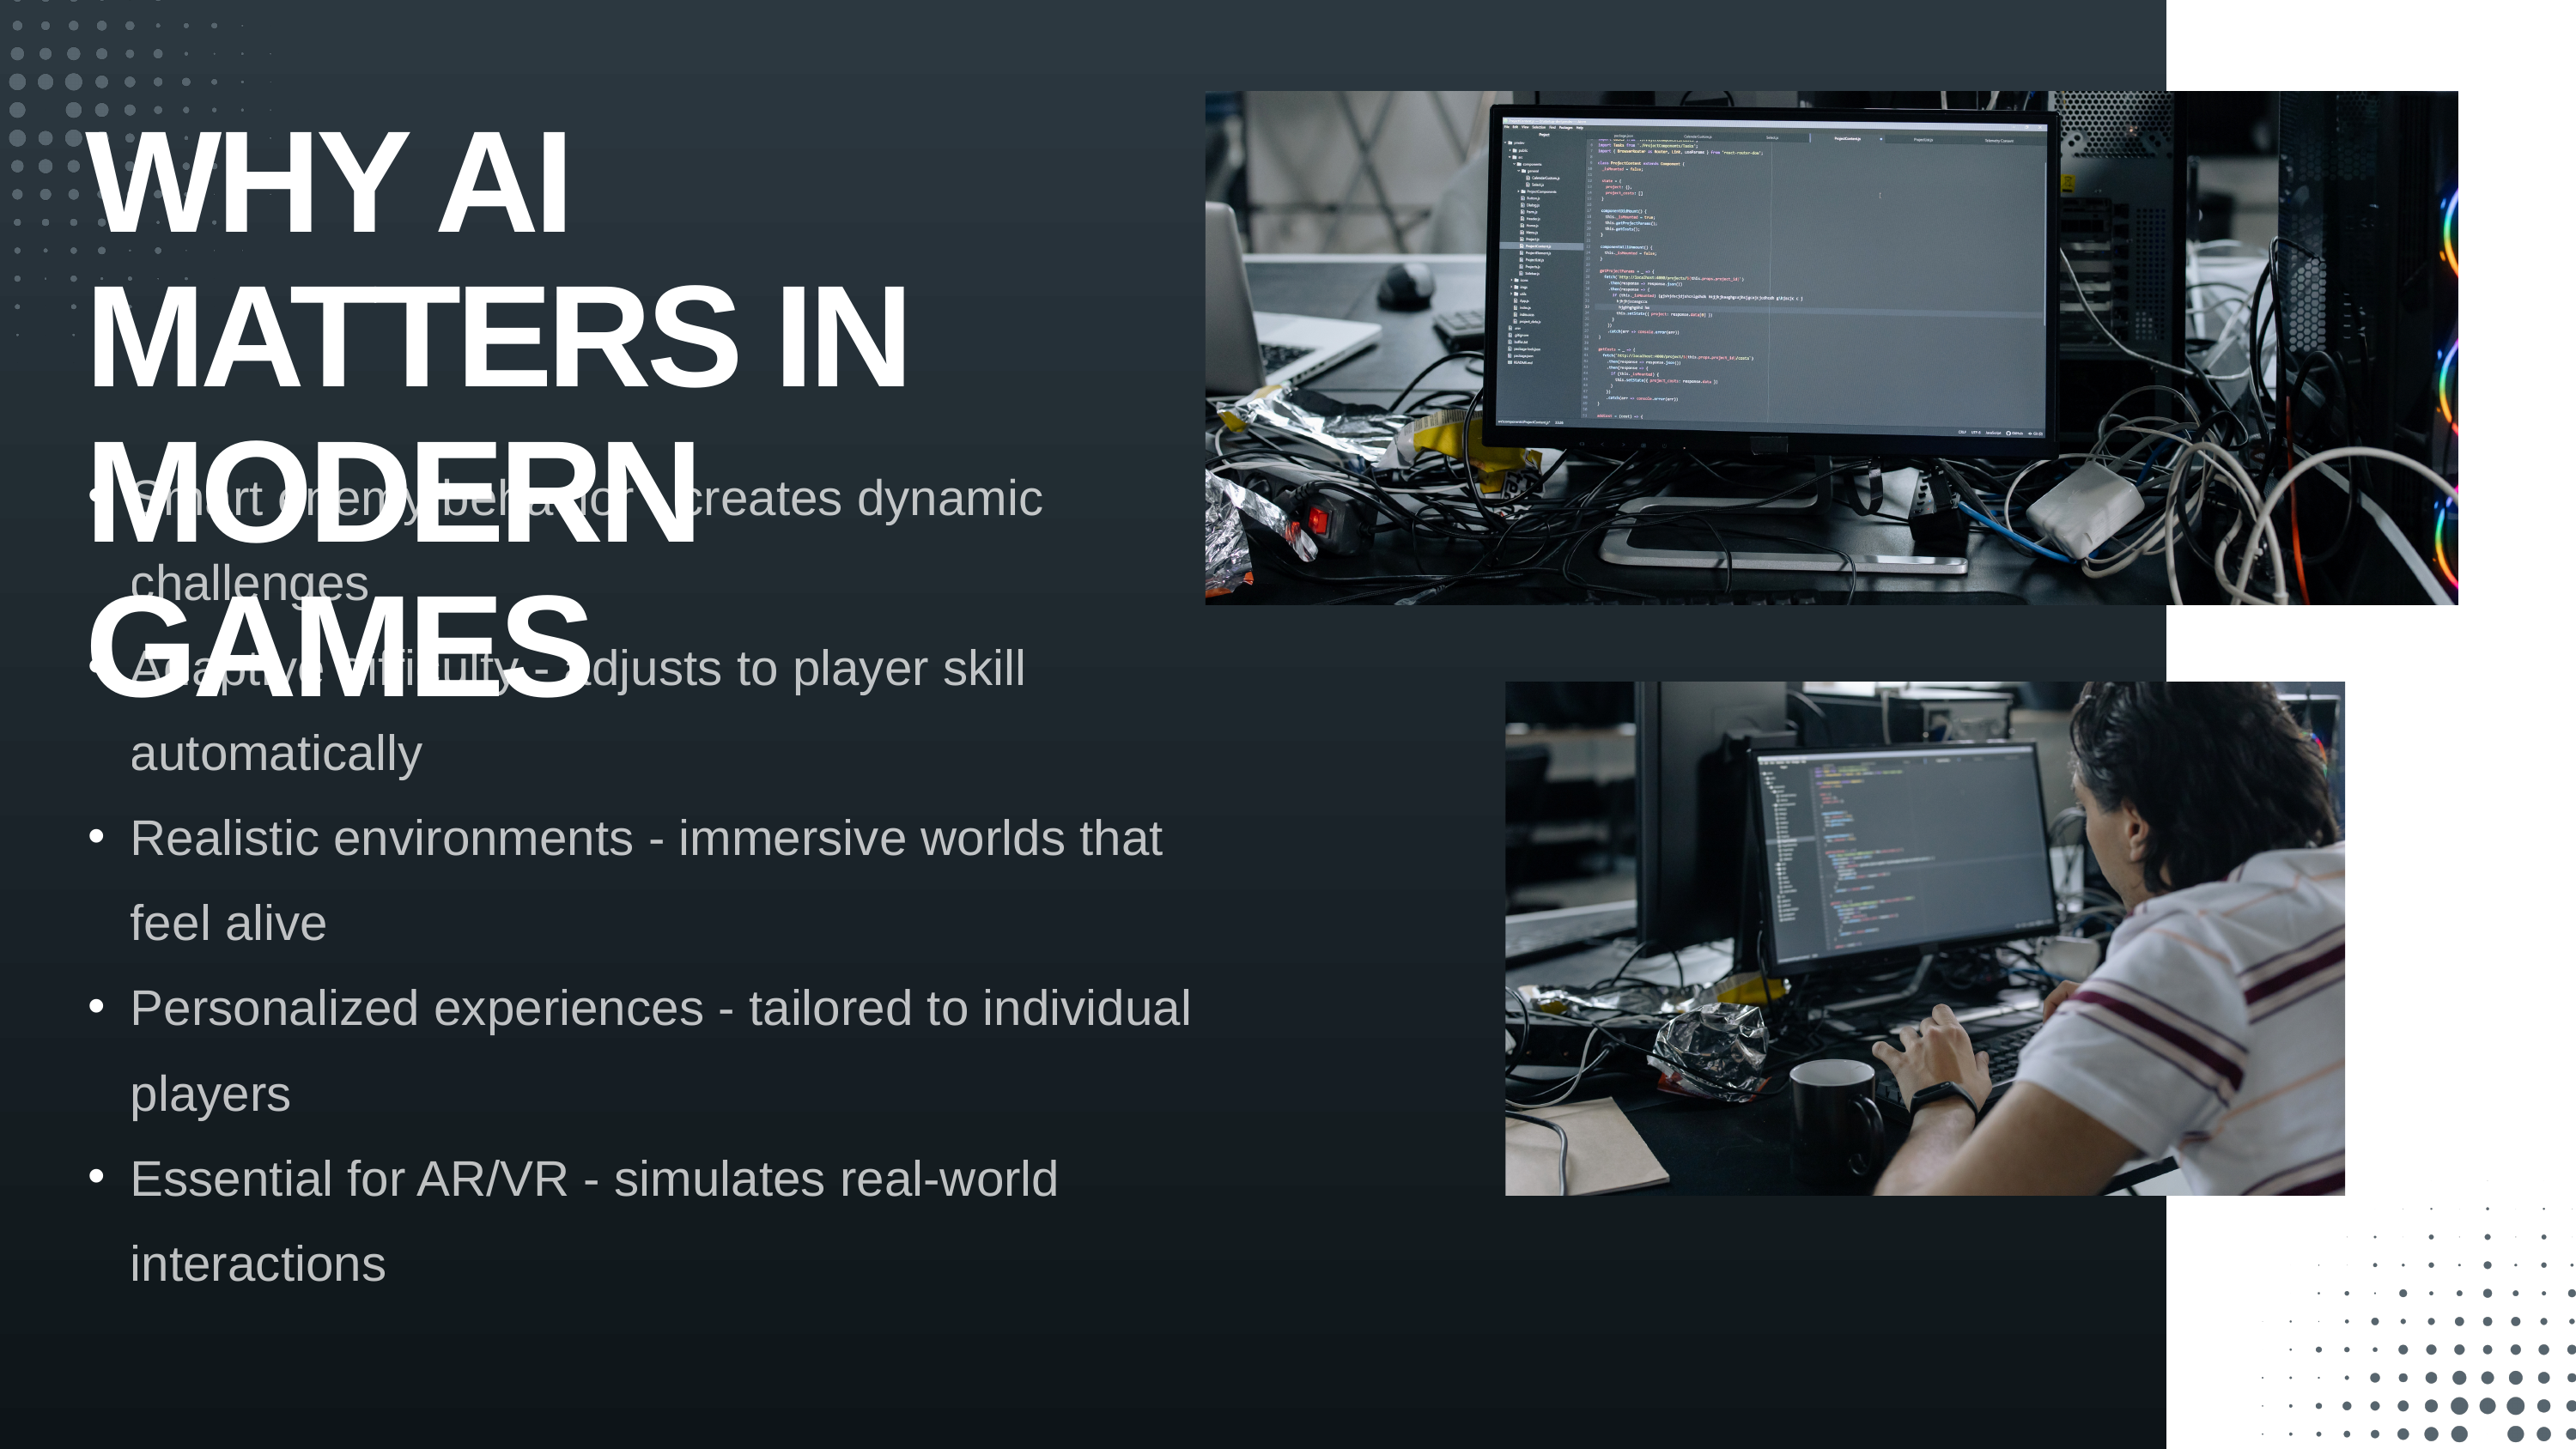

WHY AI MATTERS IN MODERN GAMES
Smart enemy behavior - creates dynamic challenges
Adaptive difficulty - adjusts to player skill automatically
Realistic environments - immersive worlds that feel alive
Personalized experiences - tailored to individual players
Essential for AR/VR - simulates real-world interactions